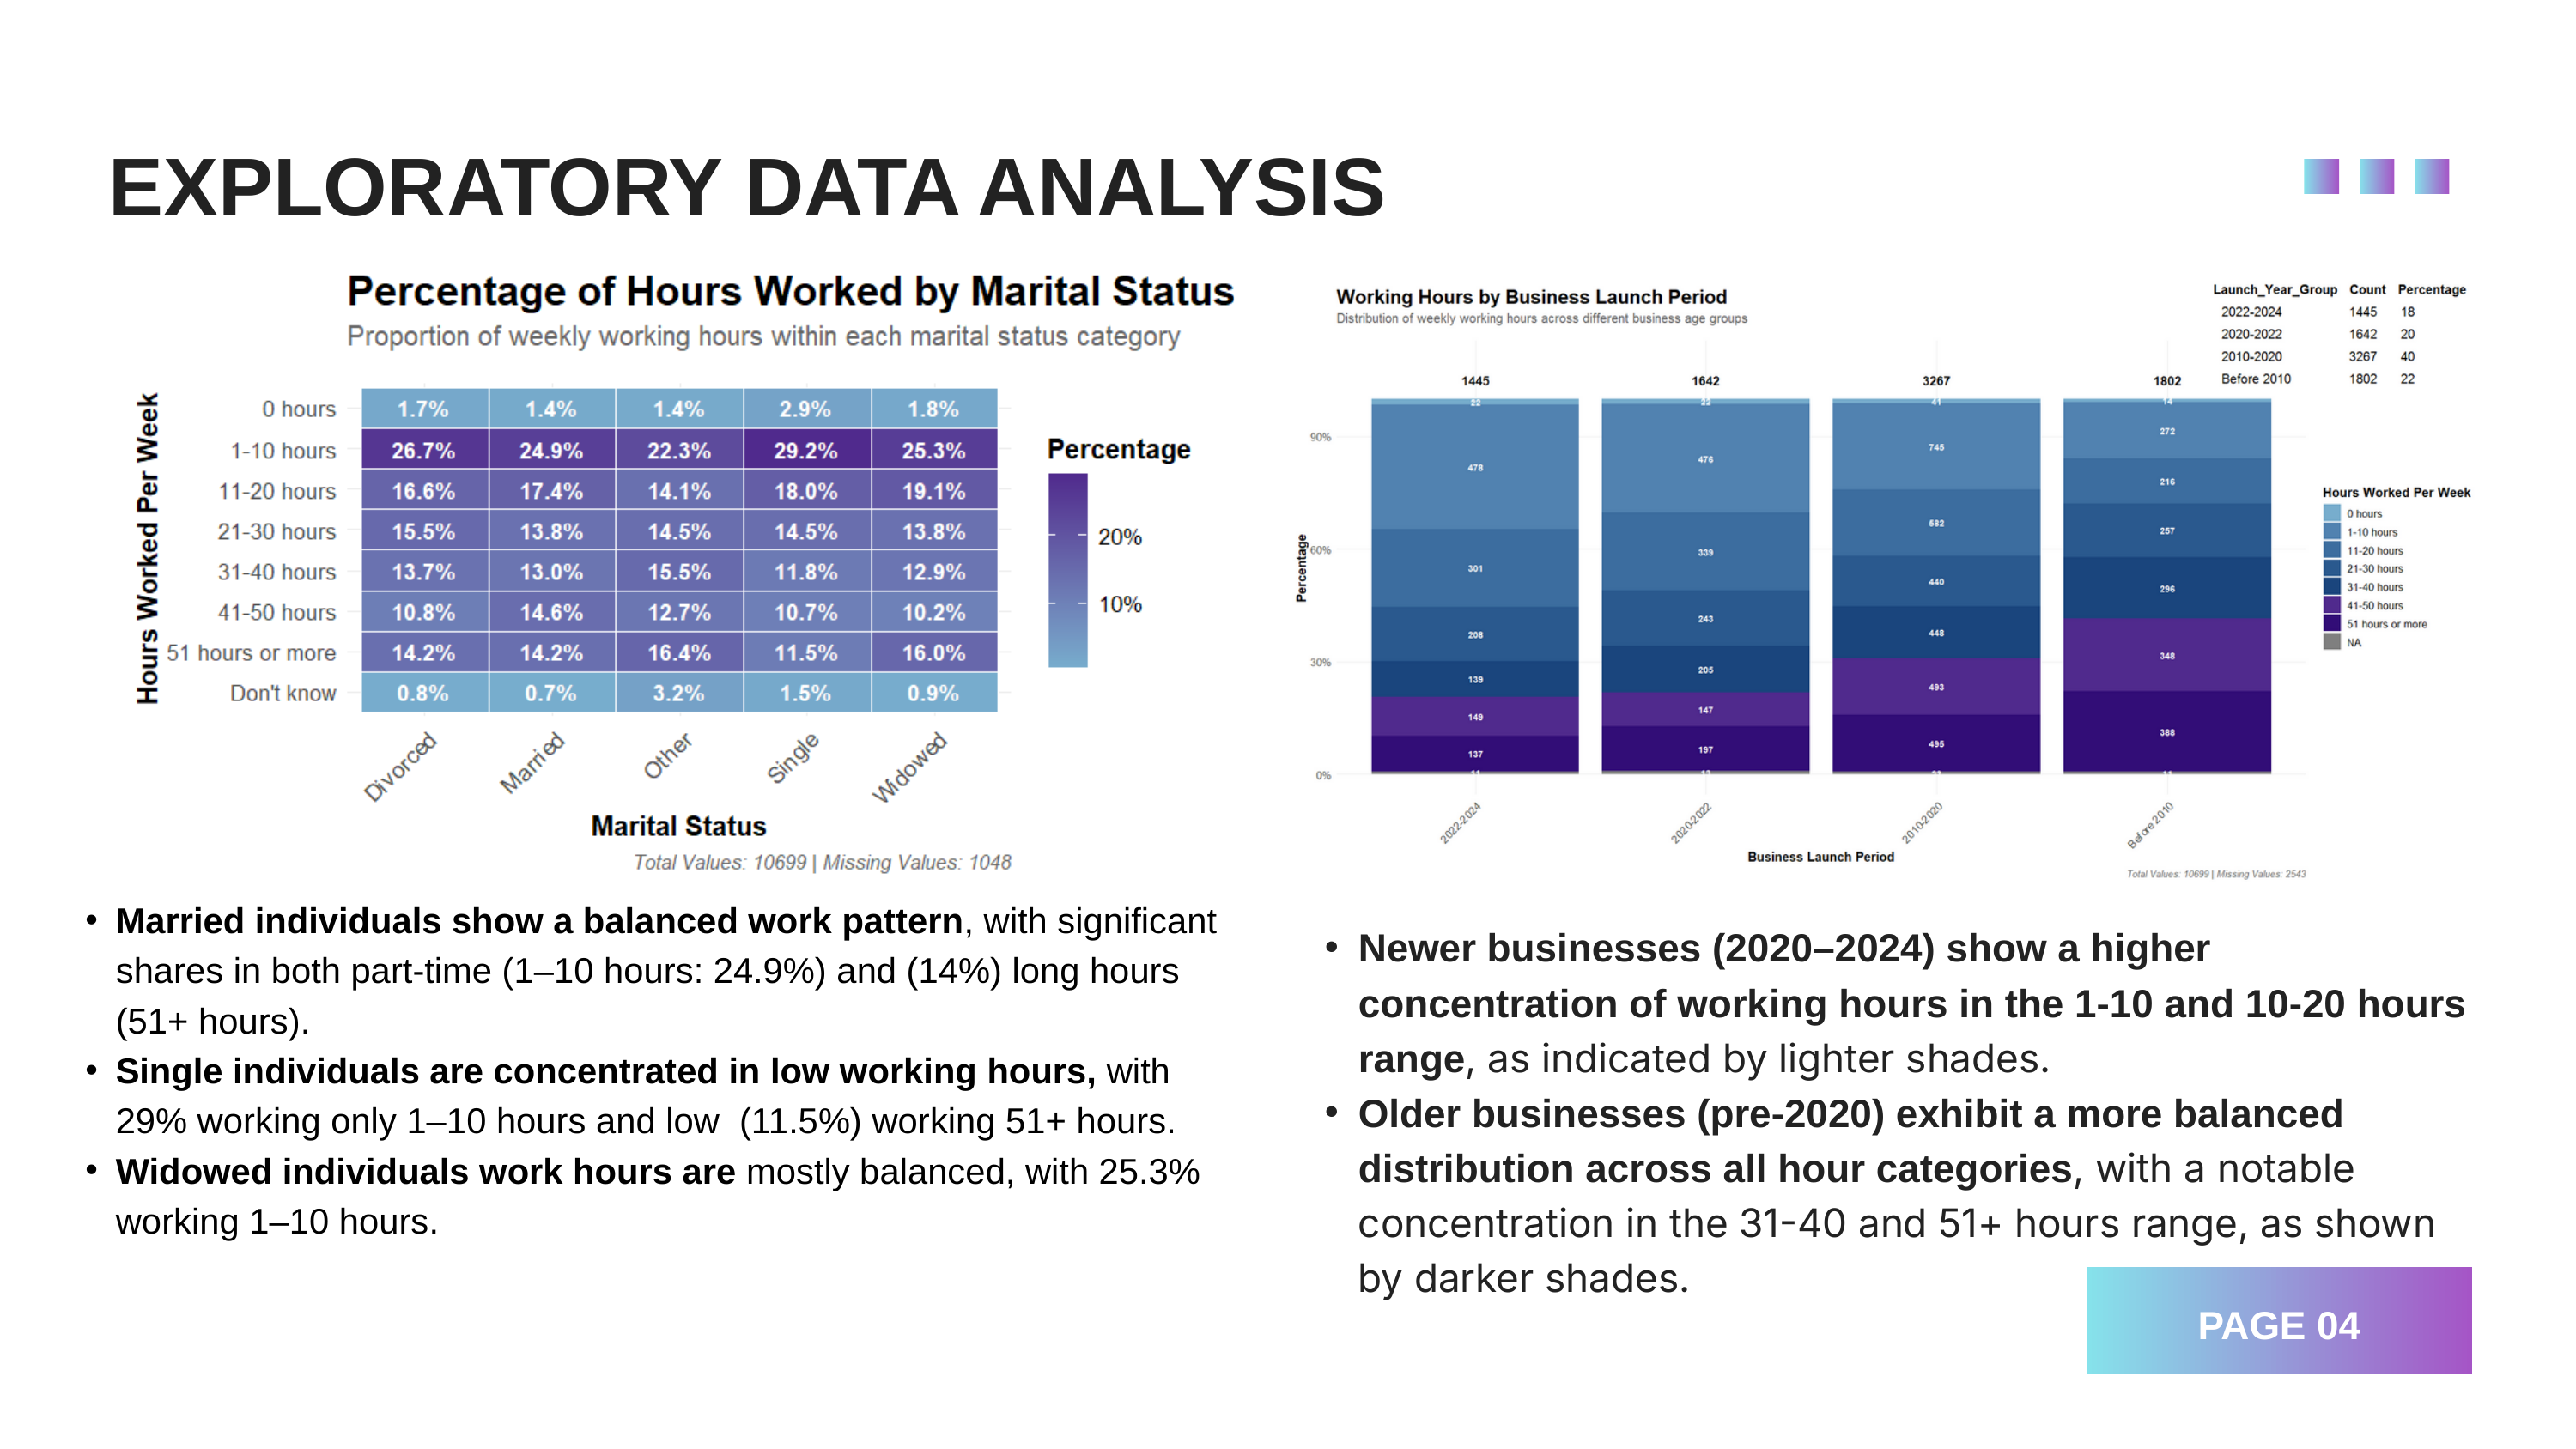

EXPLORATORY DATA ANALYSIS

Married individuals show a balanced work pattern, with significant shares in both part-time (1–10 hours: 24.9%) and (14%) long hours (51+ hours).
Single individuals are concentrated in low working hours, with 29% working only 1–10 hours and low  (11.5%) working 51+ hours.
Widowed individuals work hours are mostly balanced, with 25.3% working 1–10 hours.
Newer businesses (2020–2024) show a higher concentration of working hours in the 1-10 and 10-20 hours range, as indicated by lighter shades.
Older businesses (pre-2020) exhibit a more balanced distribution across all hour categories, with a notable concentration in the 31-40 and 51+ hours range, as shown by darker shades.

PAGE 04